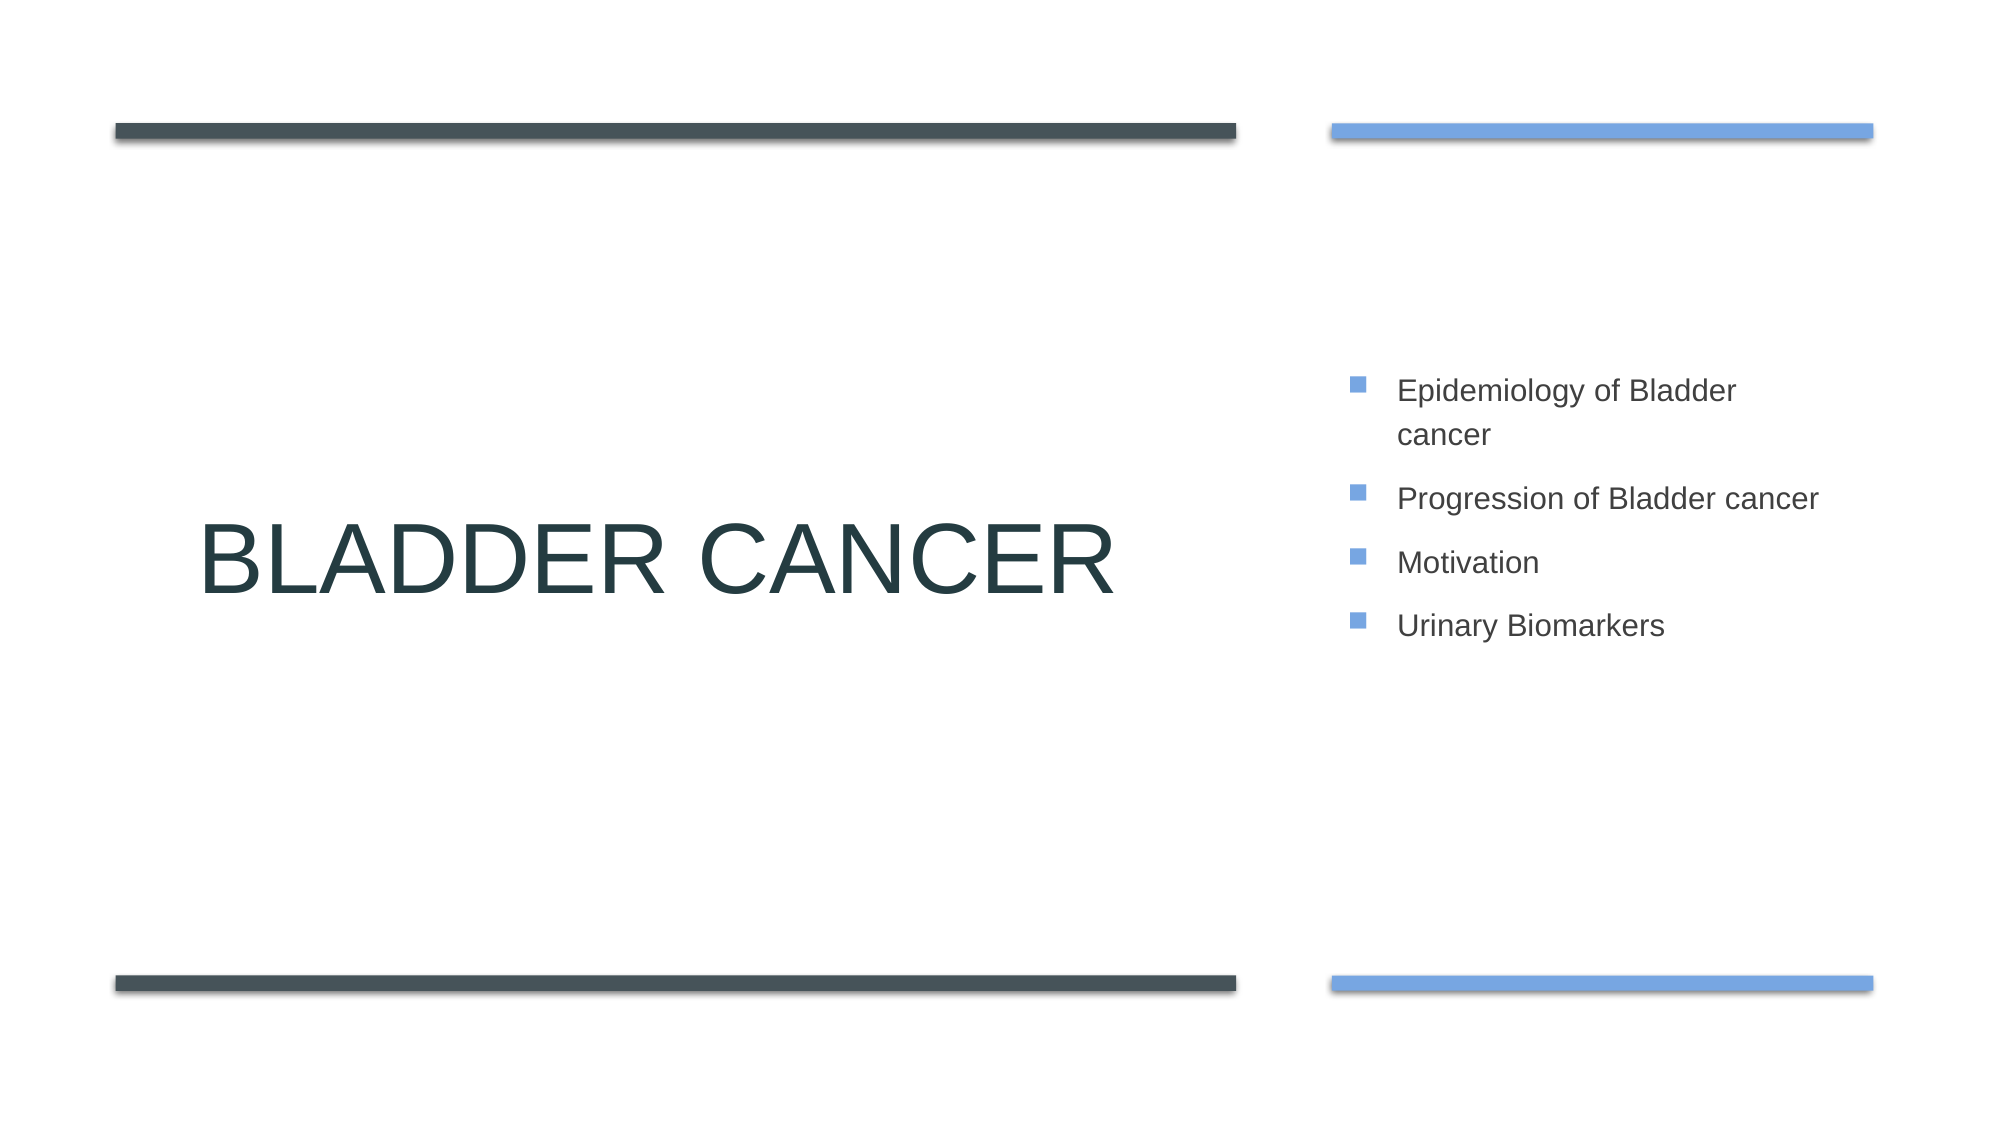

# Bladder cancer
Epidemiology of Bladder cancer
Progression of Bladder cancer
Motivation
Urinary Biomarkers